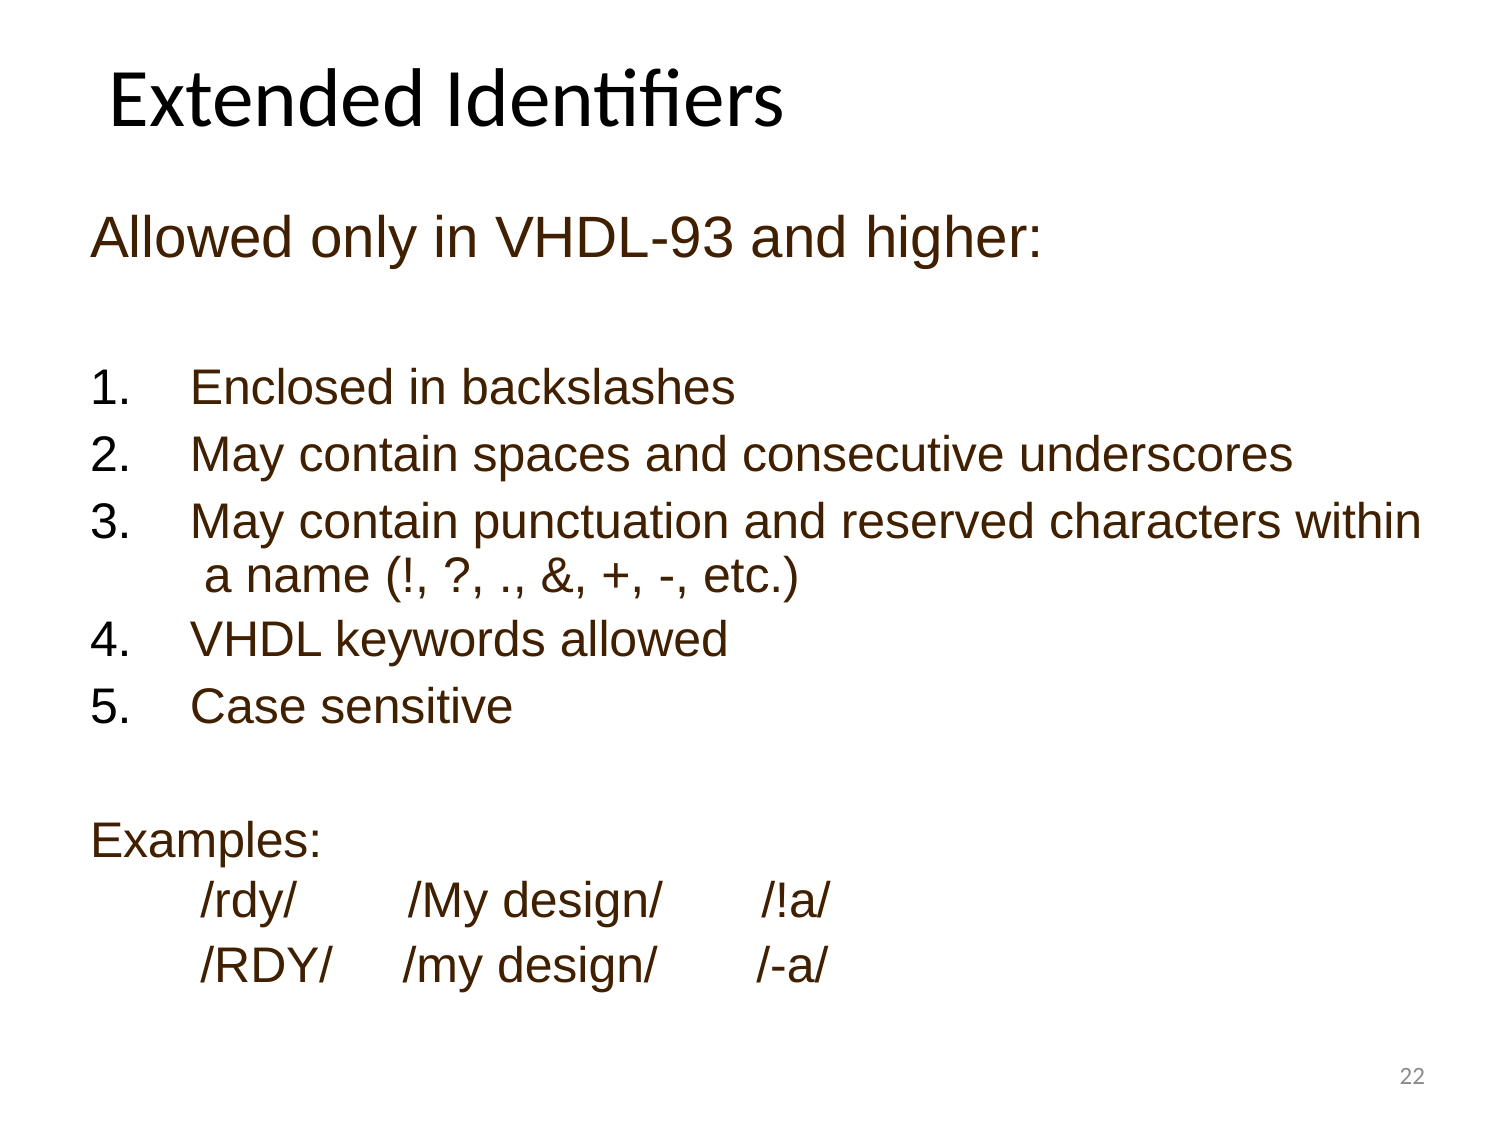

22
# Extended Identifiers
Allowed only in VHDL-93 and higher:

Enclosed in backslashes
May contain spaces and consecutive underscores
May contain punctuation and reserved characters within  a name (!, ?, ., &, +, -, etc.)
VHDL keywords allowed
Case sensitive

Examples:
| /rdy/ | /My design/ | /!a/ |
| --- | --- | --- |
| /RDY/ | /my design/ | /-a/ |